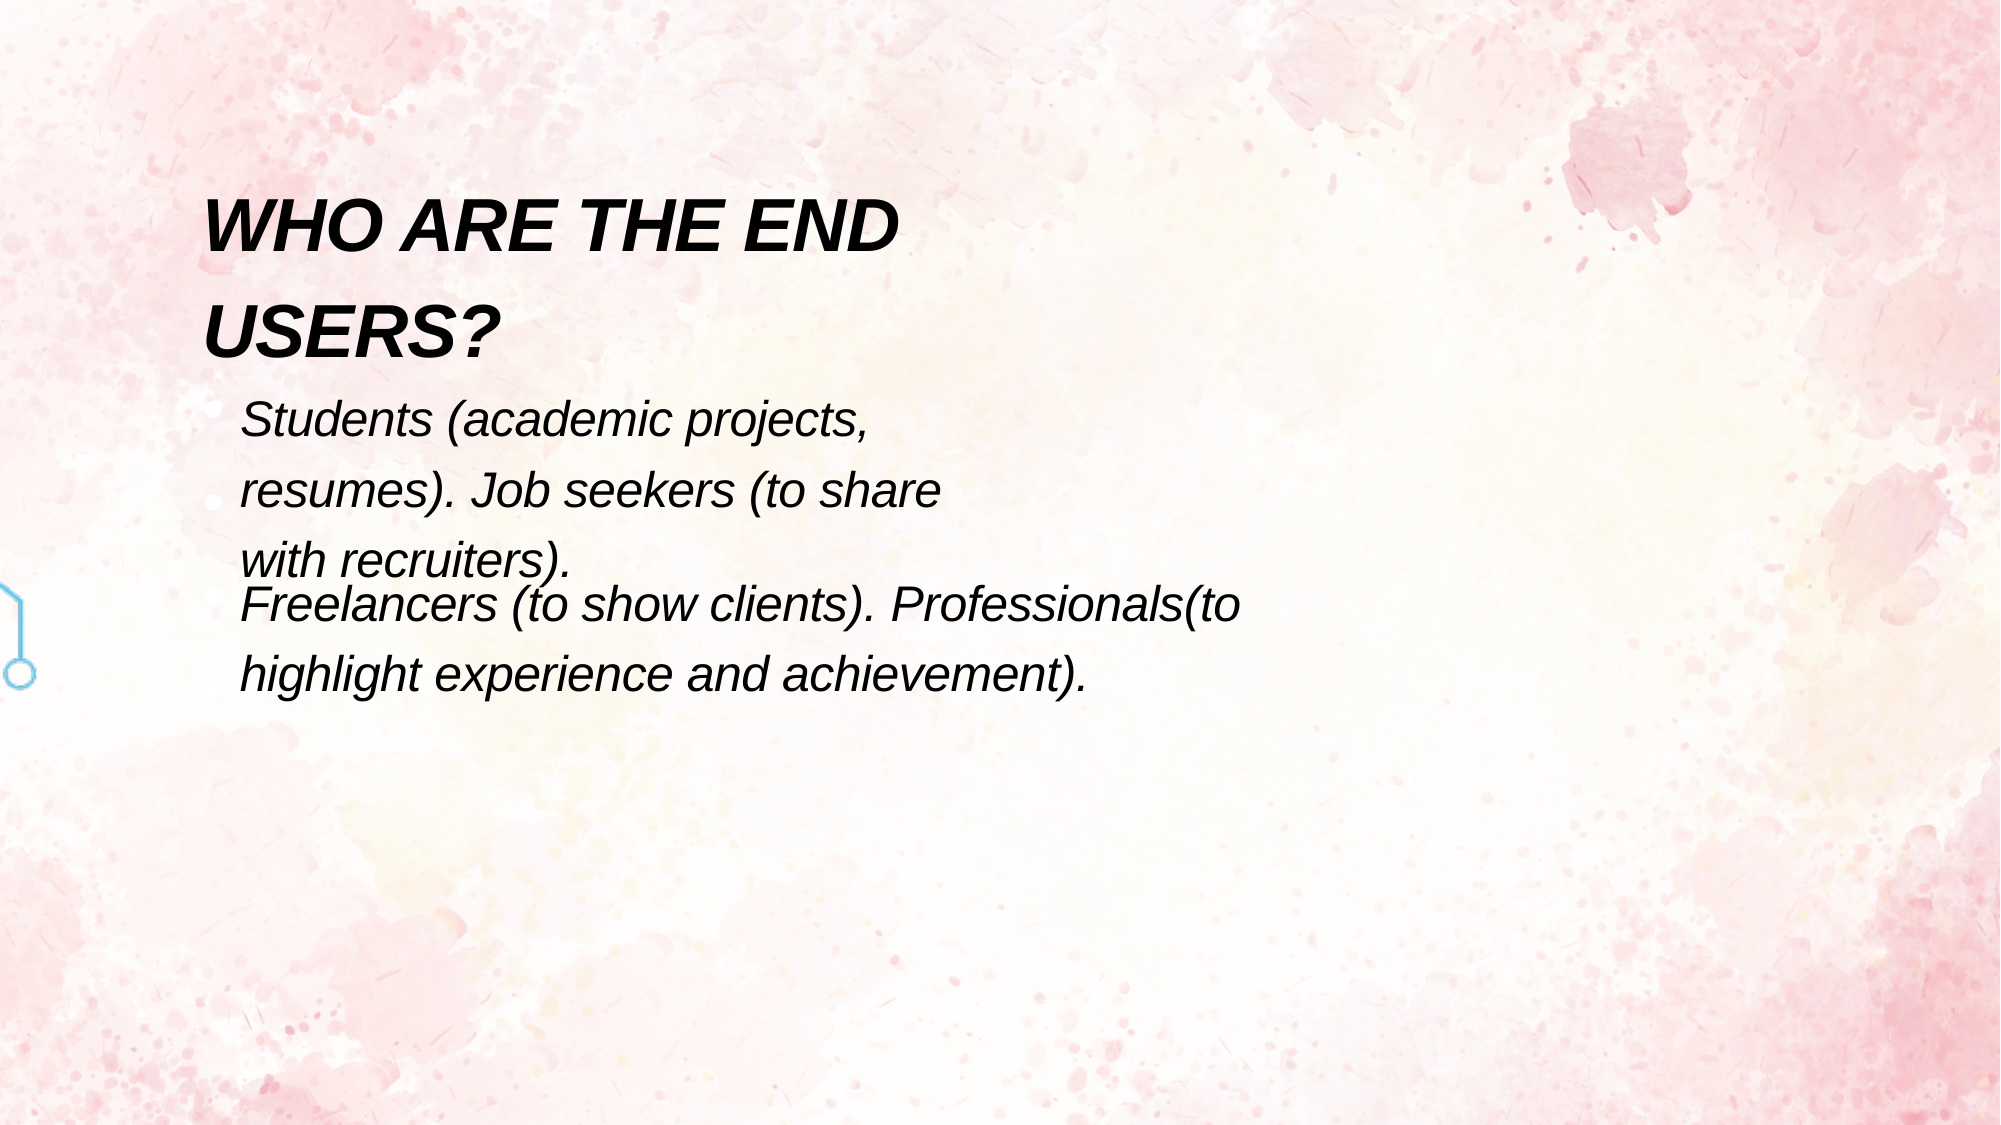

WHO ARE THE END USERS?
• • • •
Students (academic projects, resumes). Job seekers (to share with recruiters).
Freelancers (to show clients). Professionals(to highlight experience and achievement).